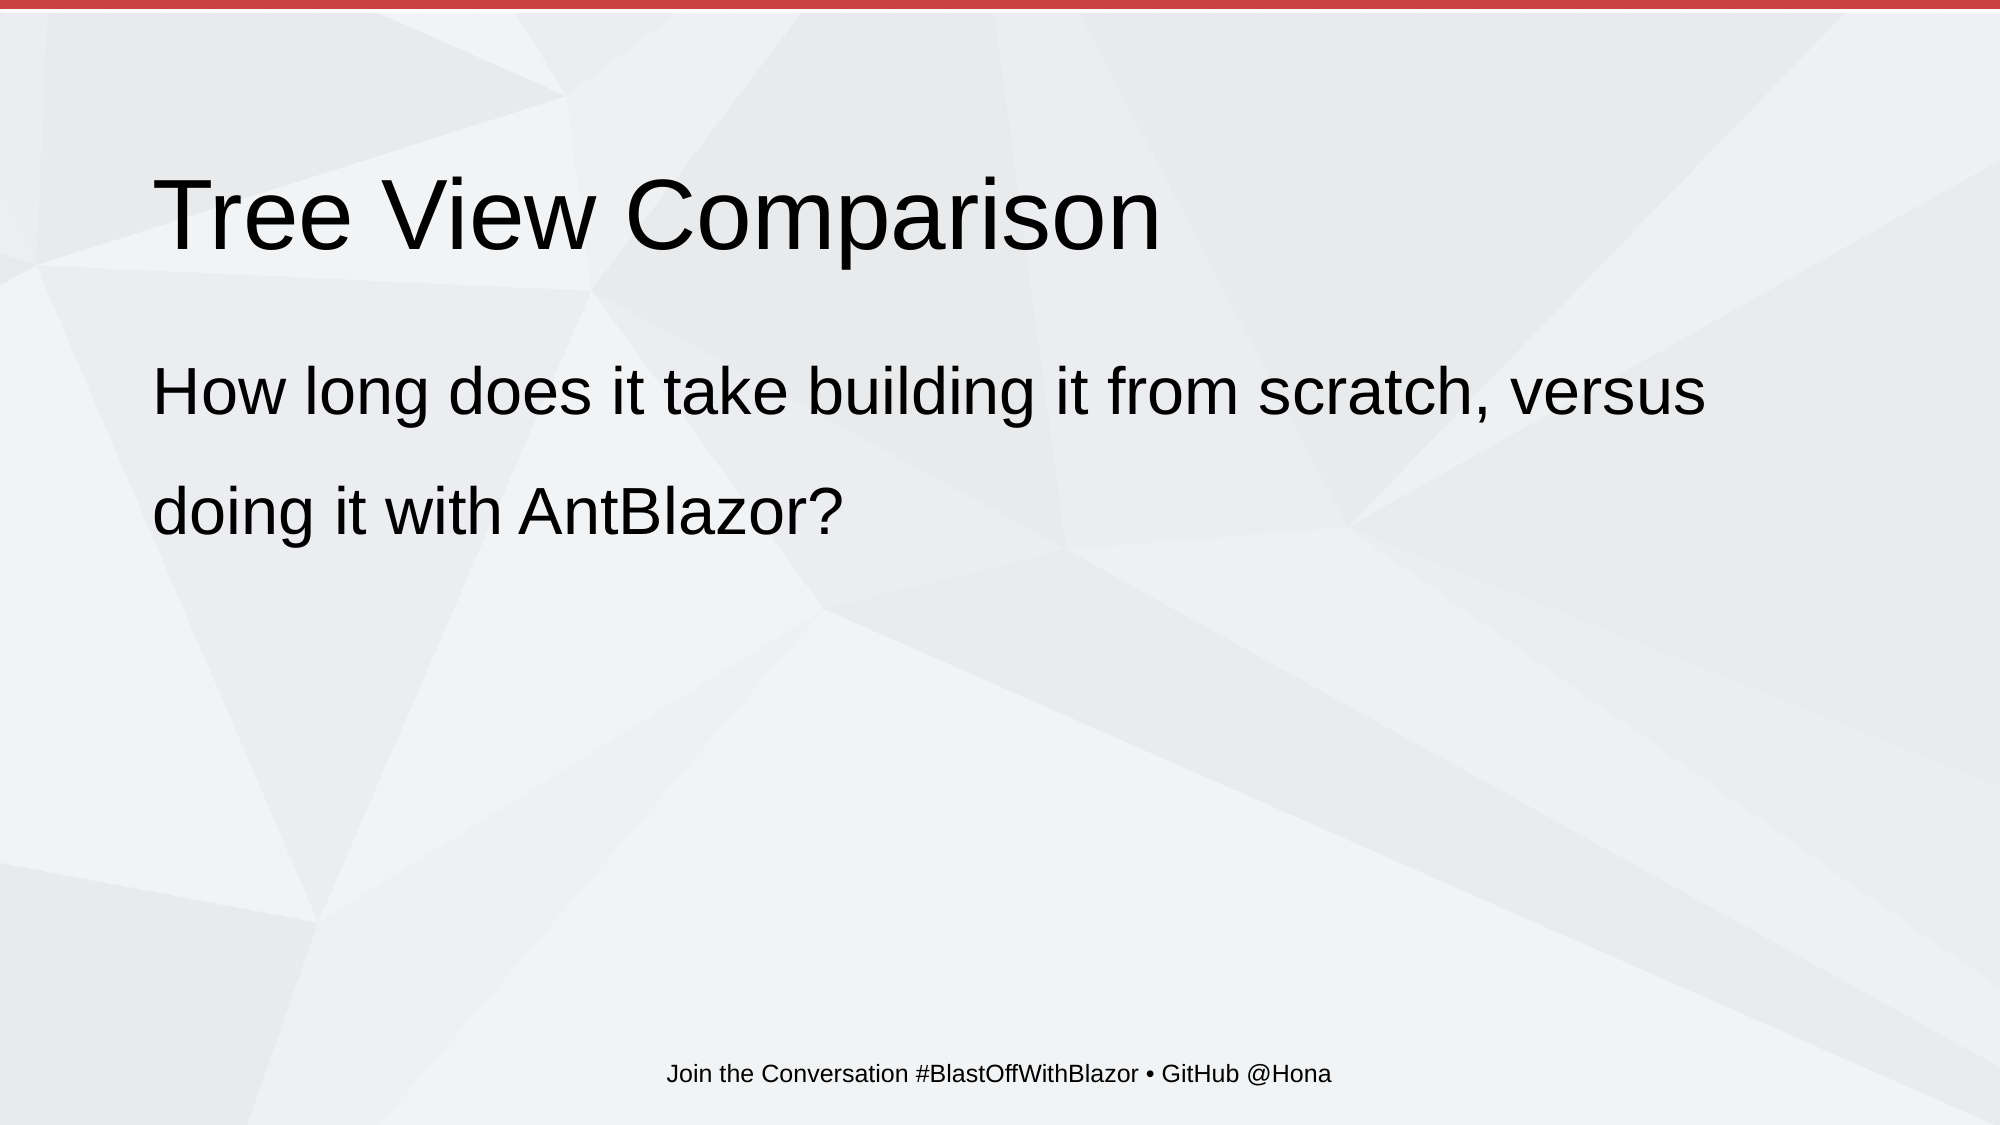

# Tree View Comparison
How long does it take building it from scratch, versus doing it with AntBlazor?
Join the Conversation #BlastOffWithBlazor • GitHub @Hona